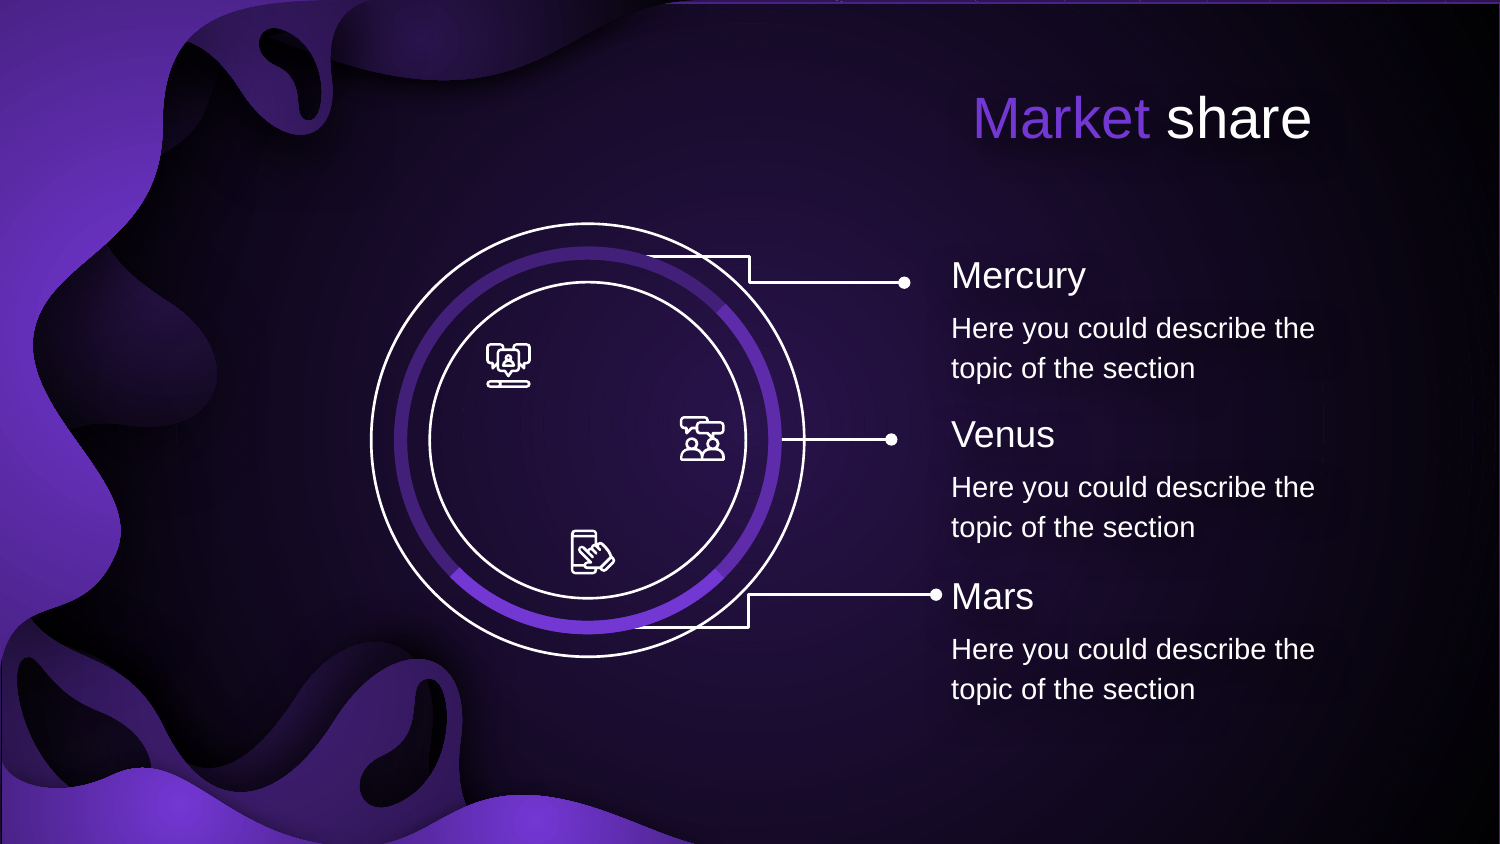

# Market share

Mercury

Here you could describe the topic of the section

Venus

Here you could describe the topic of the section

Mars
Here you could describe the topic of the section